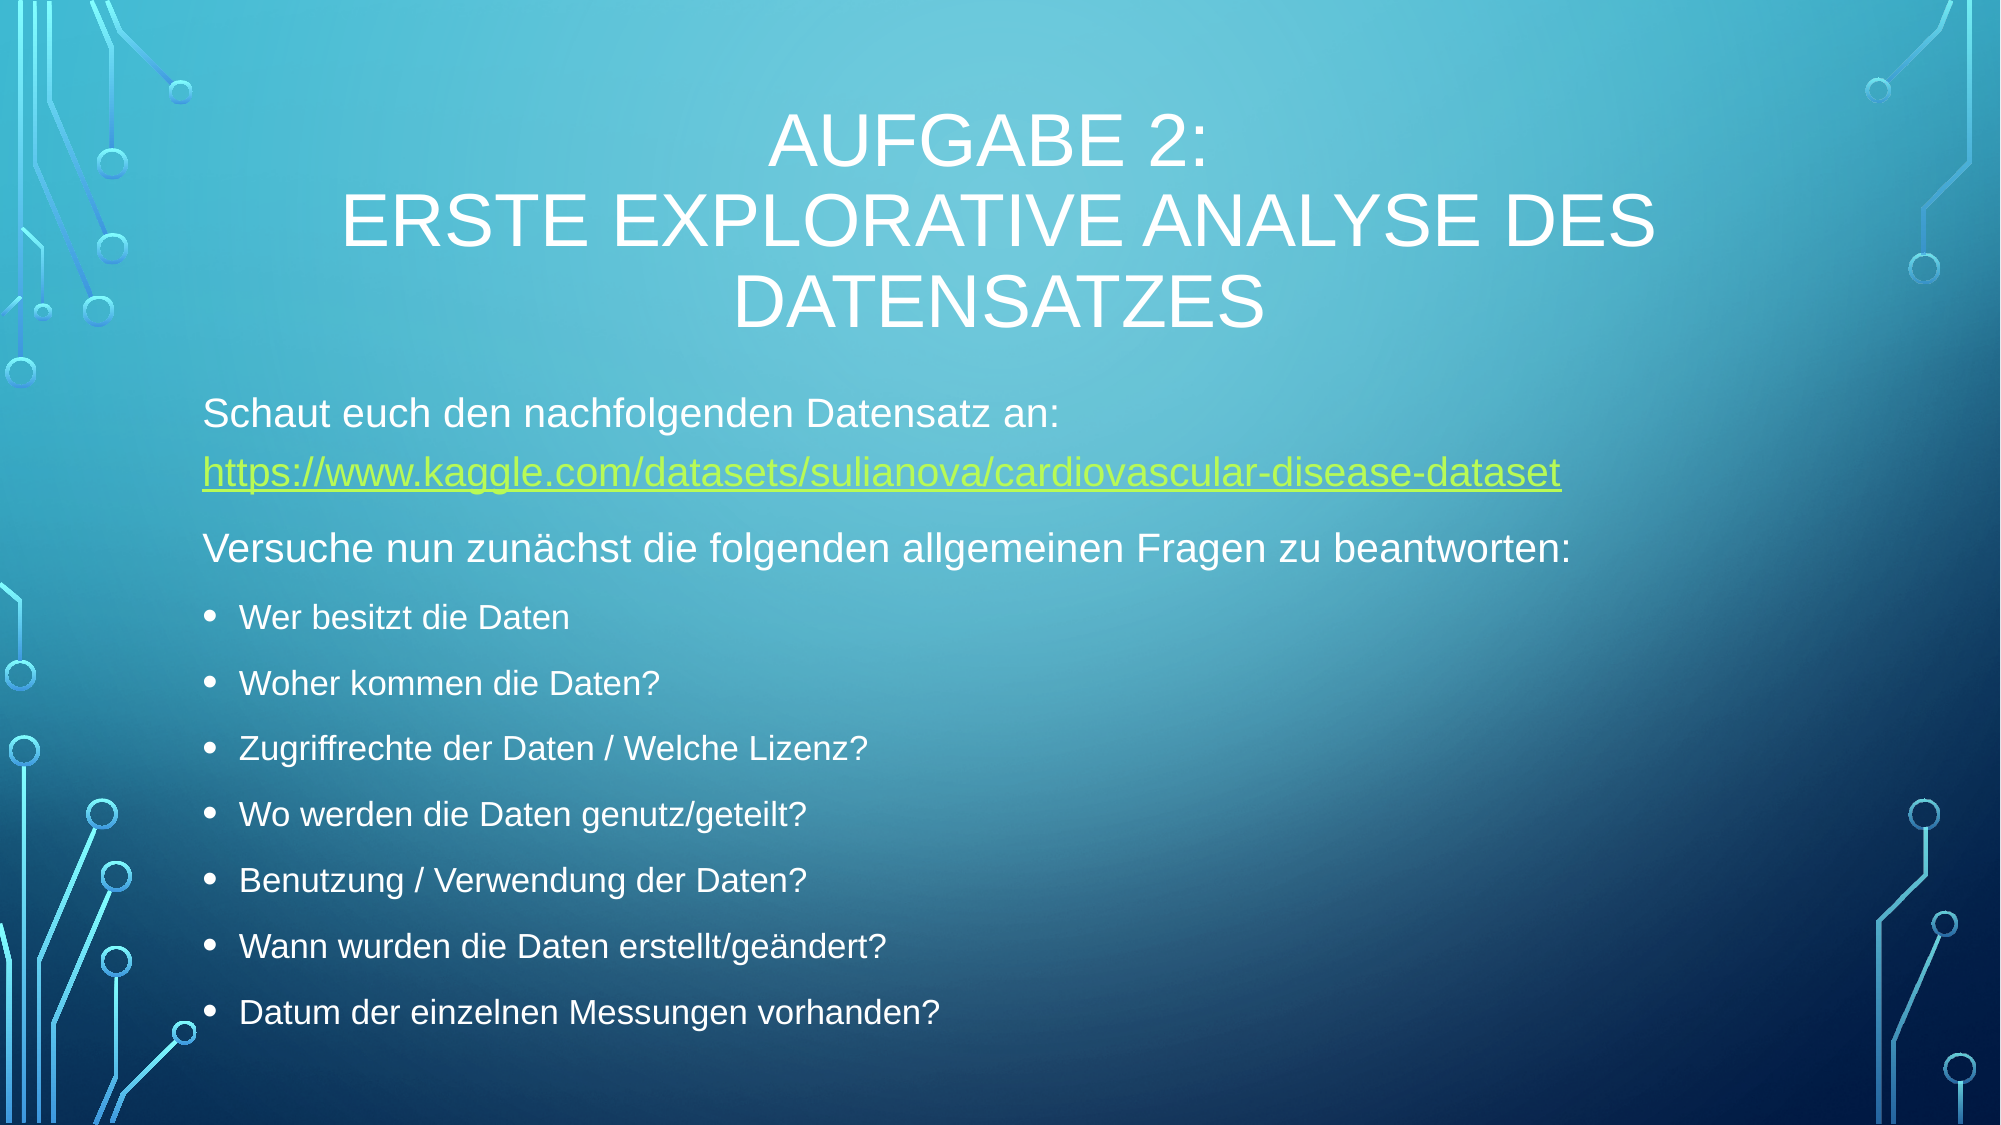

# Aufgabe 2: erste explorative analyse des datensatzes
Schaut euch den nachfolgenden Datensatz an:
https://www.kaggle.com/datasets/sulianova/cardiovascular-disease-dataset
Versuche nun zunächst die folgenden allgemeinen Fragen zu beantworten:
Wer besitzt die Daten
Woher kommen die Daten?
Zugriffrechte der Daten / Welche Lizenz?
Wo werden die Daten genutz/geteilt?
Benutzung / Verwendung der Daten?
Wann wurden die Daten erstellt/geändert?
Datum der einzelnen Messungen vorhanden?